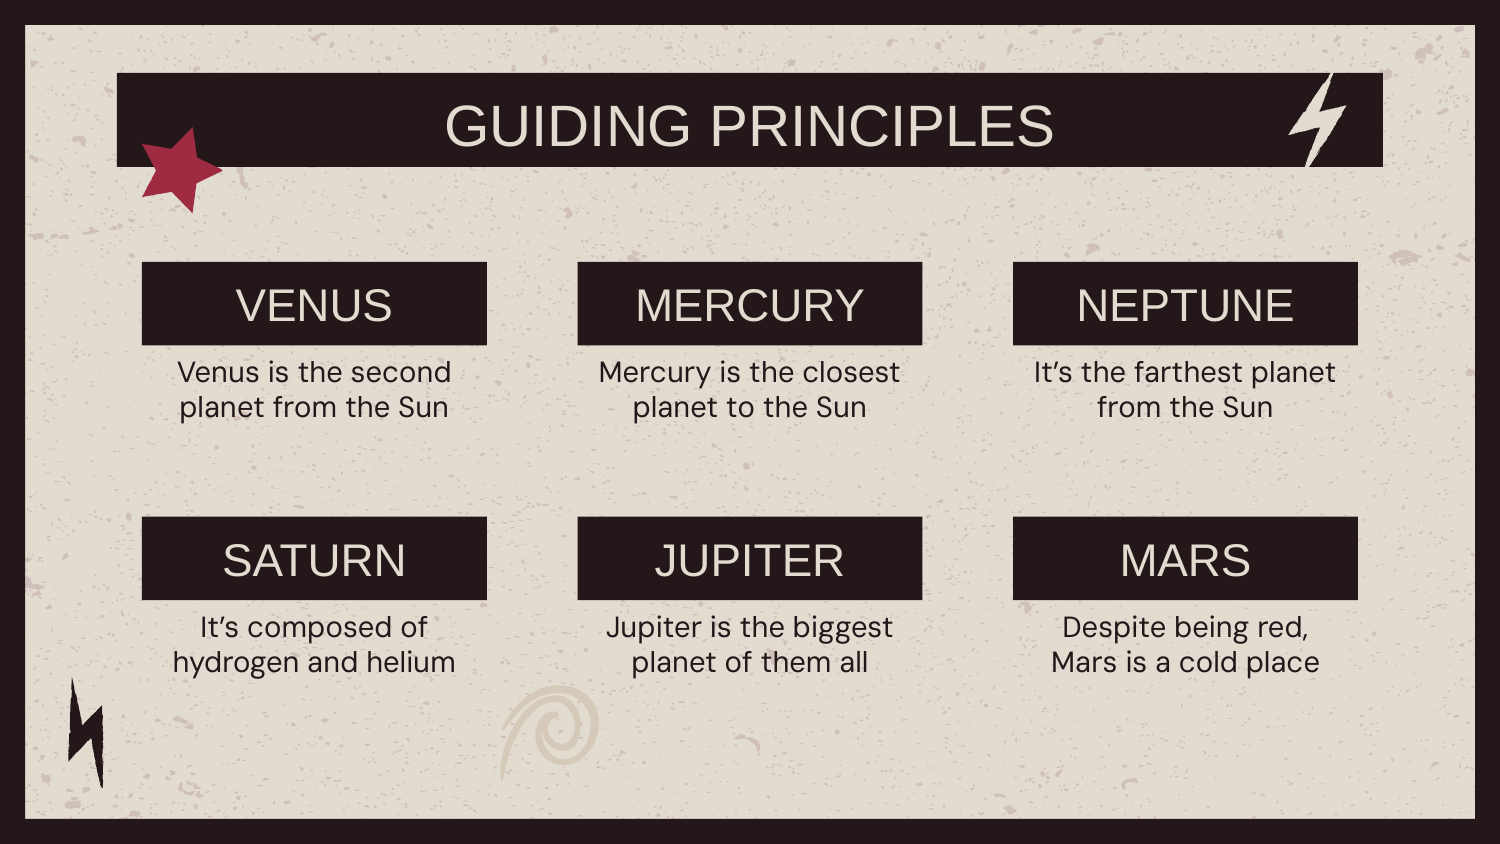

# GUIDING PRINCIPLES

VENUS
MERCURY
NEPTUNE
Venus is the second planet from the Sun
Mercury is the closest planet to the Sun
It’s the farthest planet from the Sun
SATURN
JUPITER
MARS
It’s composed of hydrogen and helium
Jupiter is the biggest planet of them all
Despite being red, Mars is a cold place